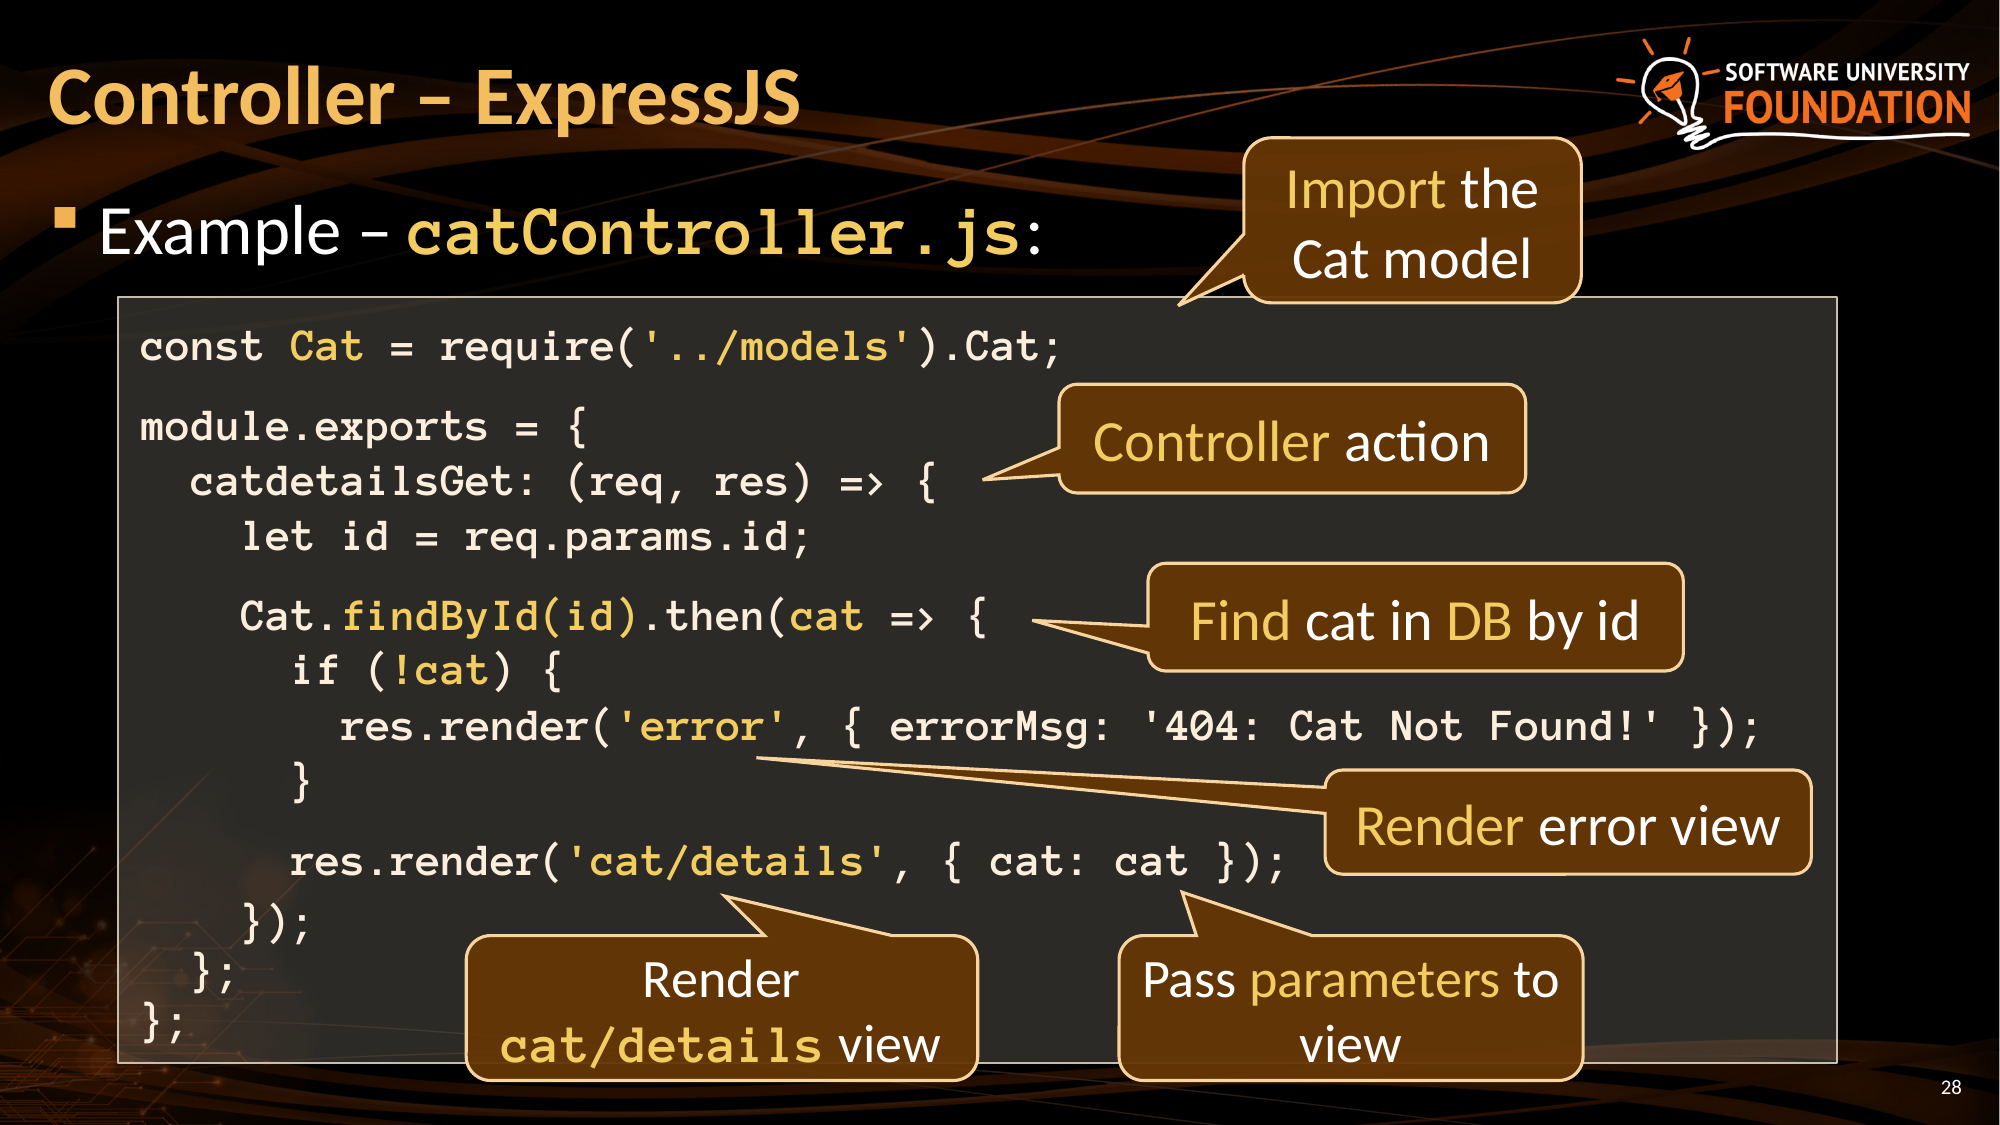

# Controller – ExpressJS
Import the Cat model
Example – catController.js:
const Cat = require('../models').Cat;
module.exports = {
  catdetailsGet: (req, res) => {
    let id = req.params.id;
    Cat.findById(id).then(cat => {
      if (!cat) {
        res.render('error', { errorMsg: '404: Cat Not Found!' });
      }
      res.render('cat/details', { cat: cat });
    });
  };
};
Controller action
Find cat in DB by id
Render error view
Render cat/details view
Pass parameters to view
28